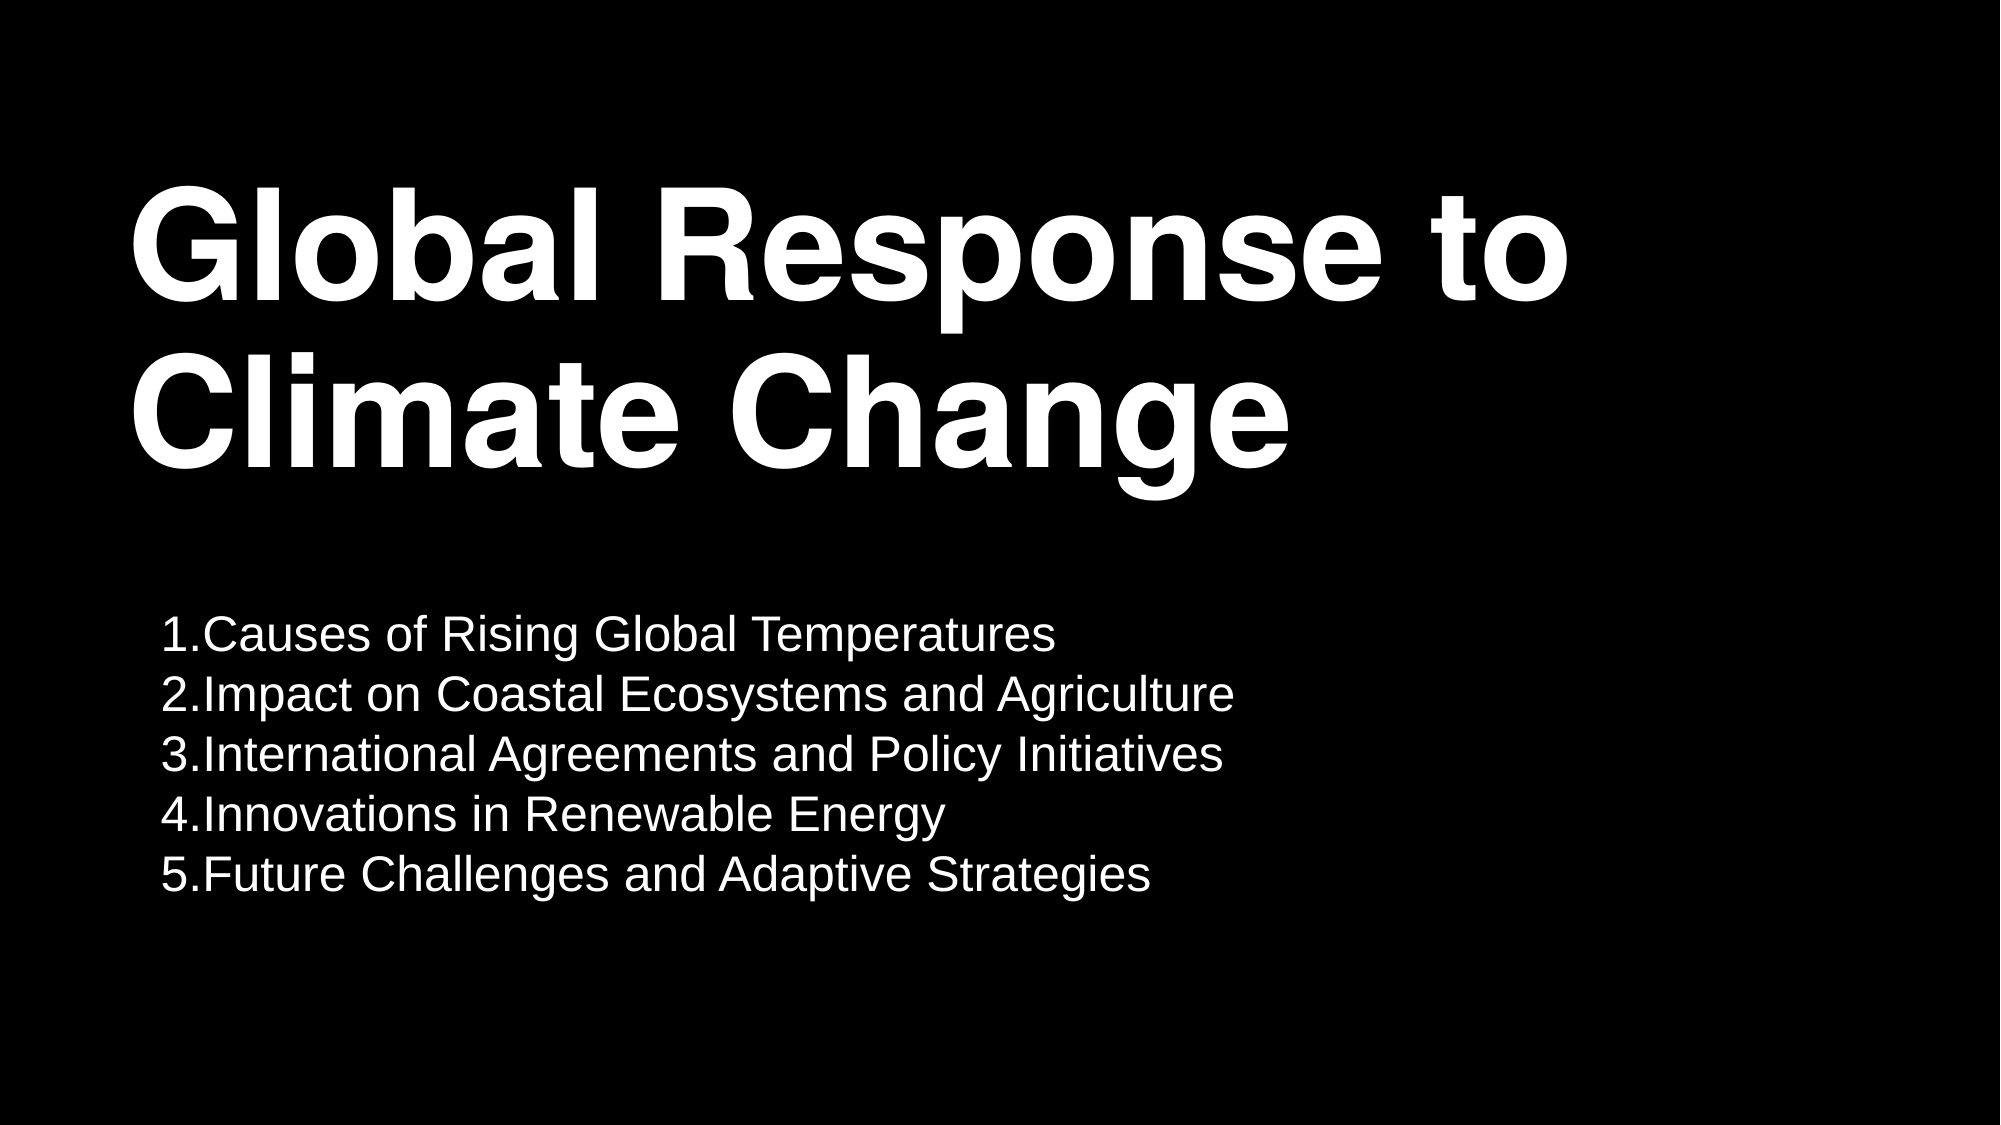

# Global Response to Climate Change
Causes of Rising Global Temperatures
Impact on Coastal Ecosystems and Agriculture
International Agreements and Policy Initiatives
Innovations in Renewable Energy
Future Challenges and Adaptive Strategies